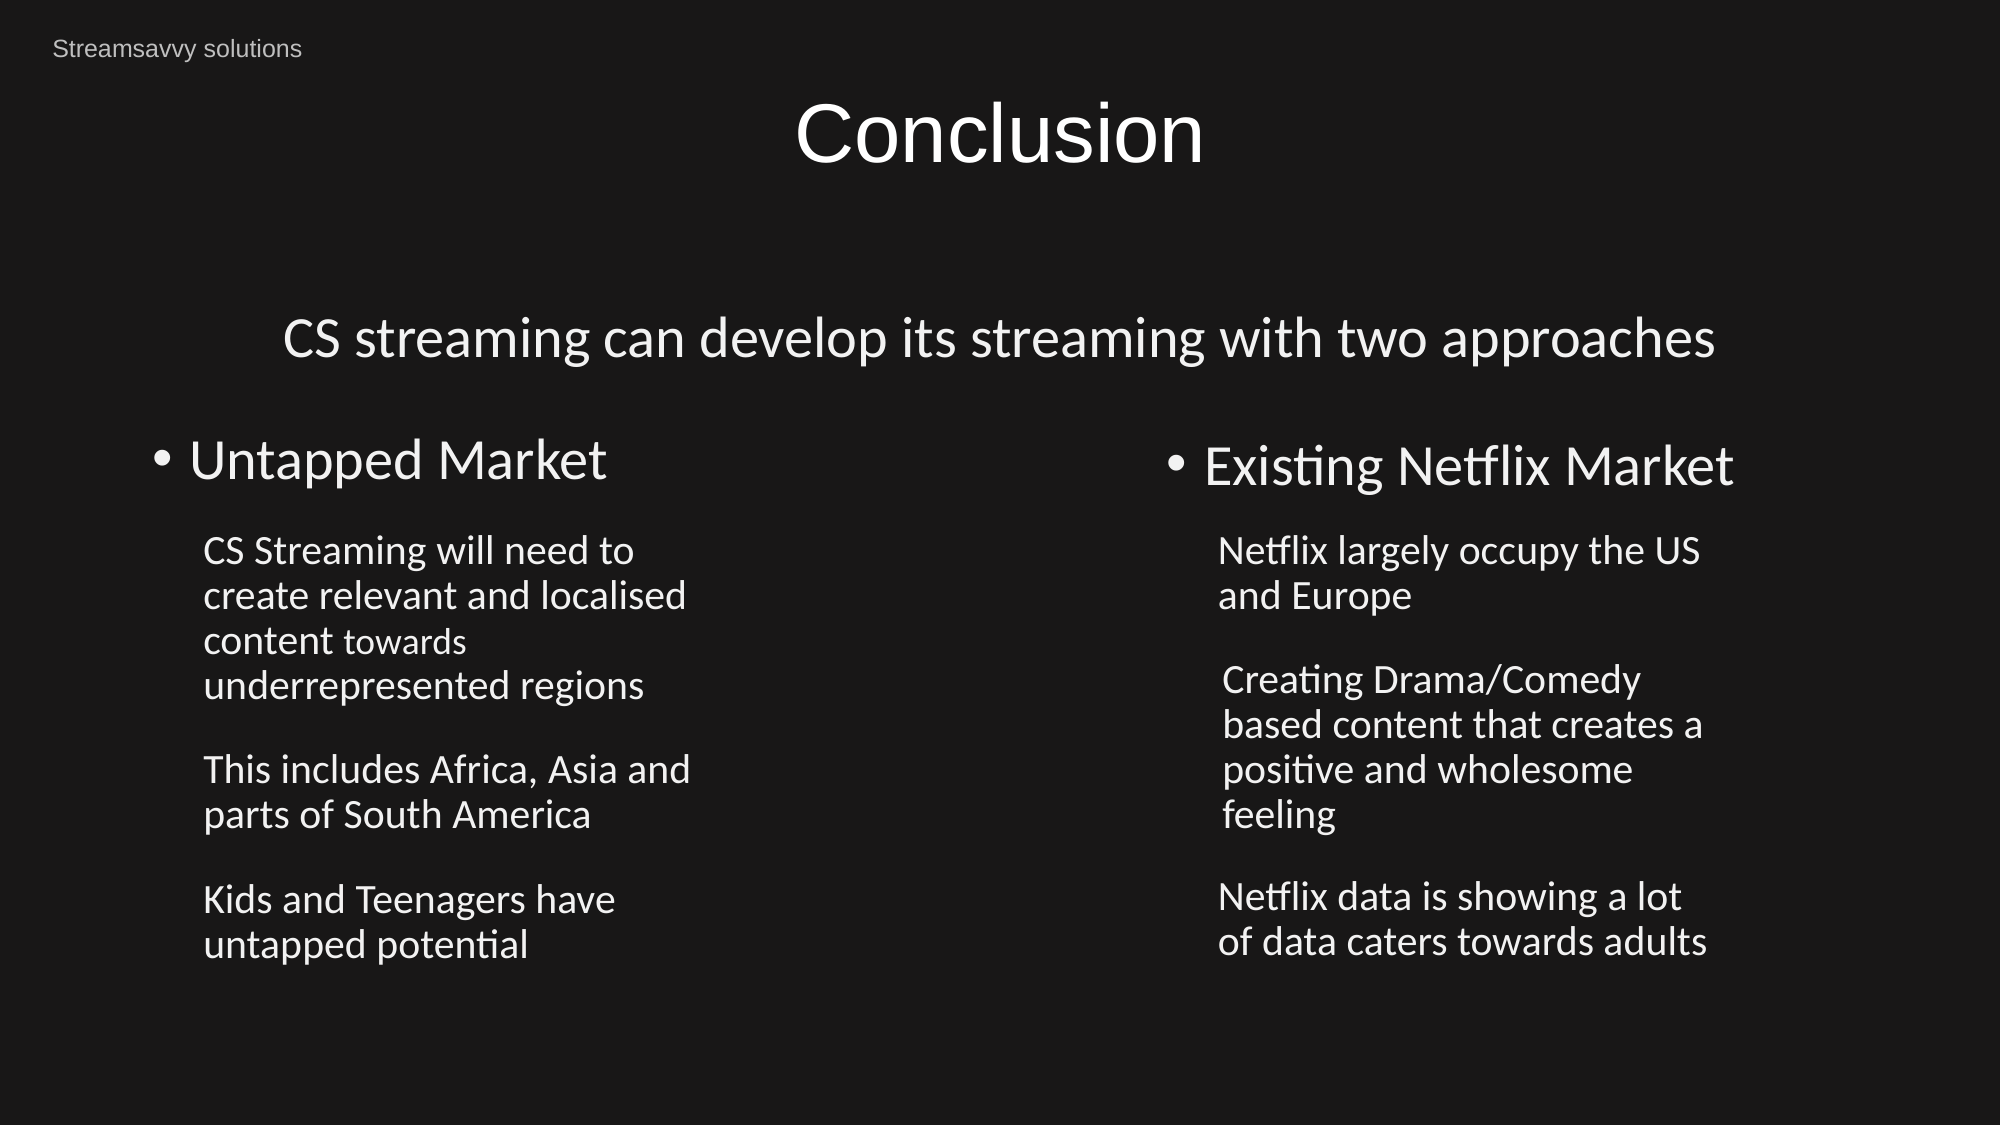

Streamsavvy solutions
Conclusion
CS streaming can develop its streaming with two approaches
Untapped Market
Existing Netflix Market
CS Streaming will need to create relevant and localised content towards underrepresented regions
Netflix largely occupy the US and Europe
Creating Drama/Comedy based content that creates a positive and wholesome feeling
This includes Africa, Asia and parts of South America
Netflix data is showing a lot of data caters towards adults
Kids and Teenagers have untapped potential